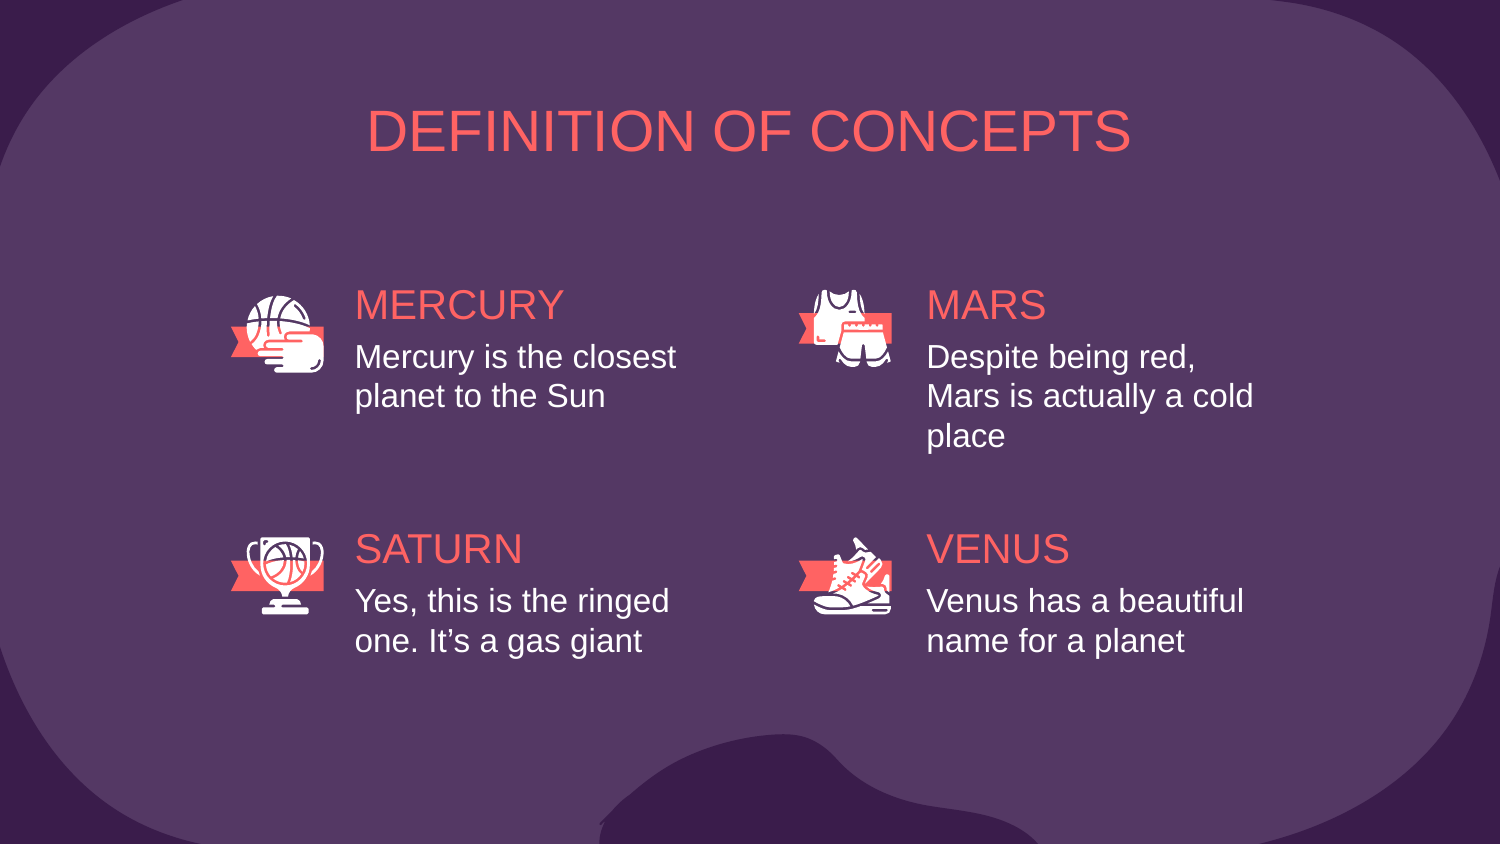

# DEFINITION OF CONCEPTS
MERCURY
MARS

Mercury is the closest planet to the Sun
Despite being red, Mars is actually a cold place

SATURN
VENUS

Yes, this is the ringed one. It’s a gas giant
Venus has a beautiful name for a planet